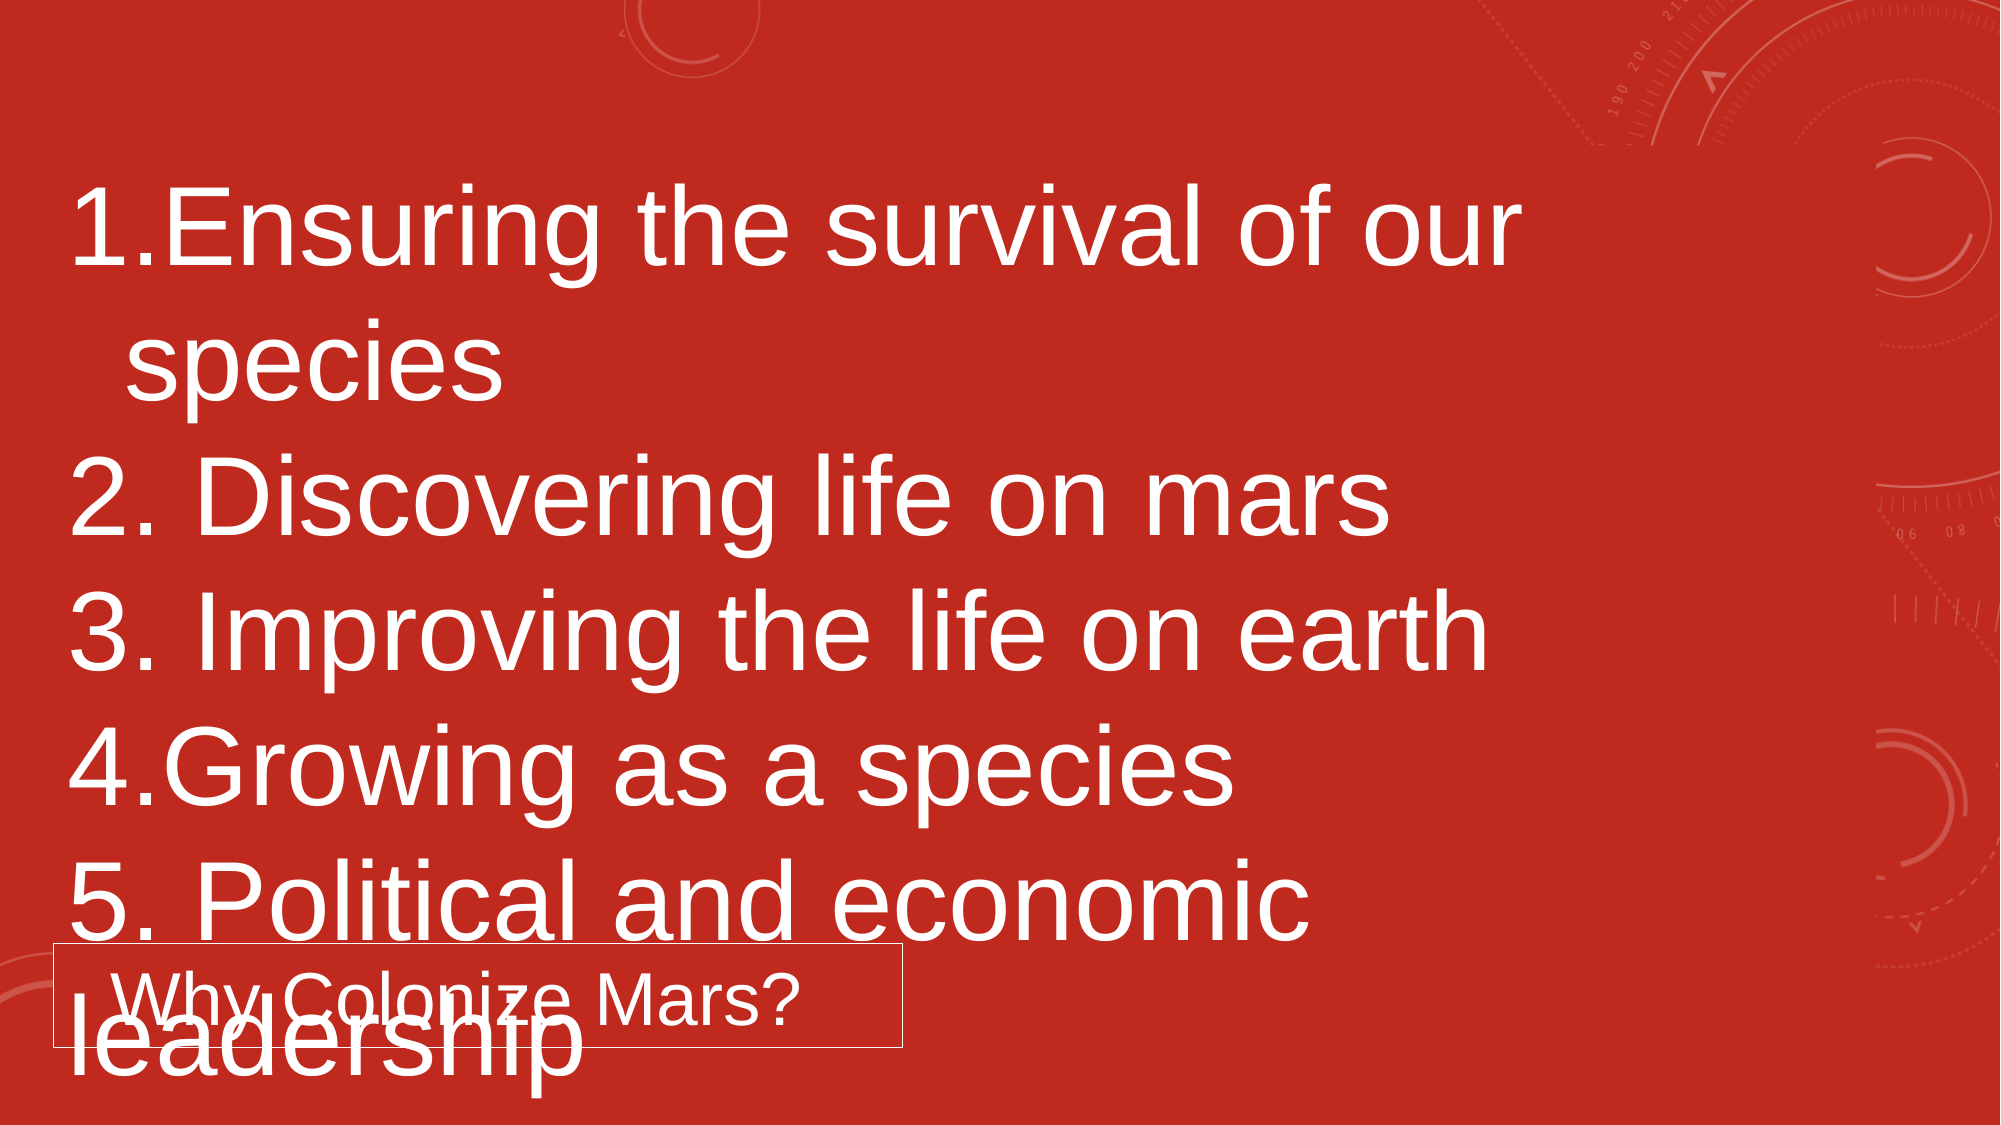

Ensuring the survival of our species
2. Discovering life on mars
3. Improving the life on earth
4.Growing as a species
5. Political and economic leadership

Why Colonize Mars?